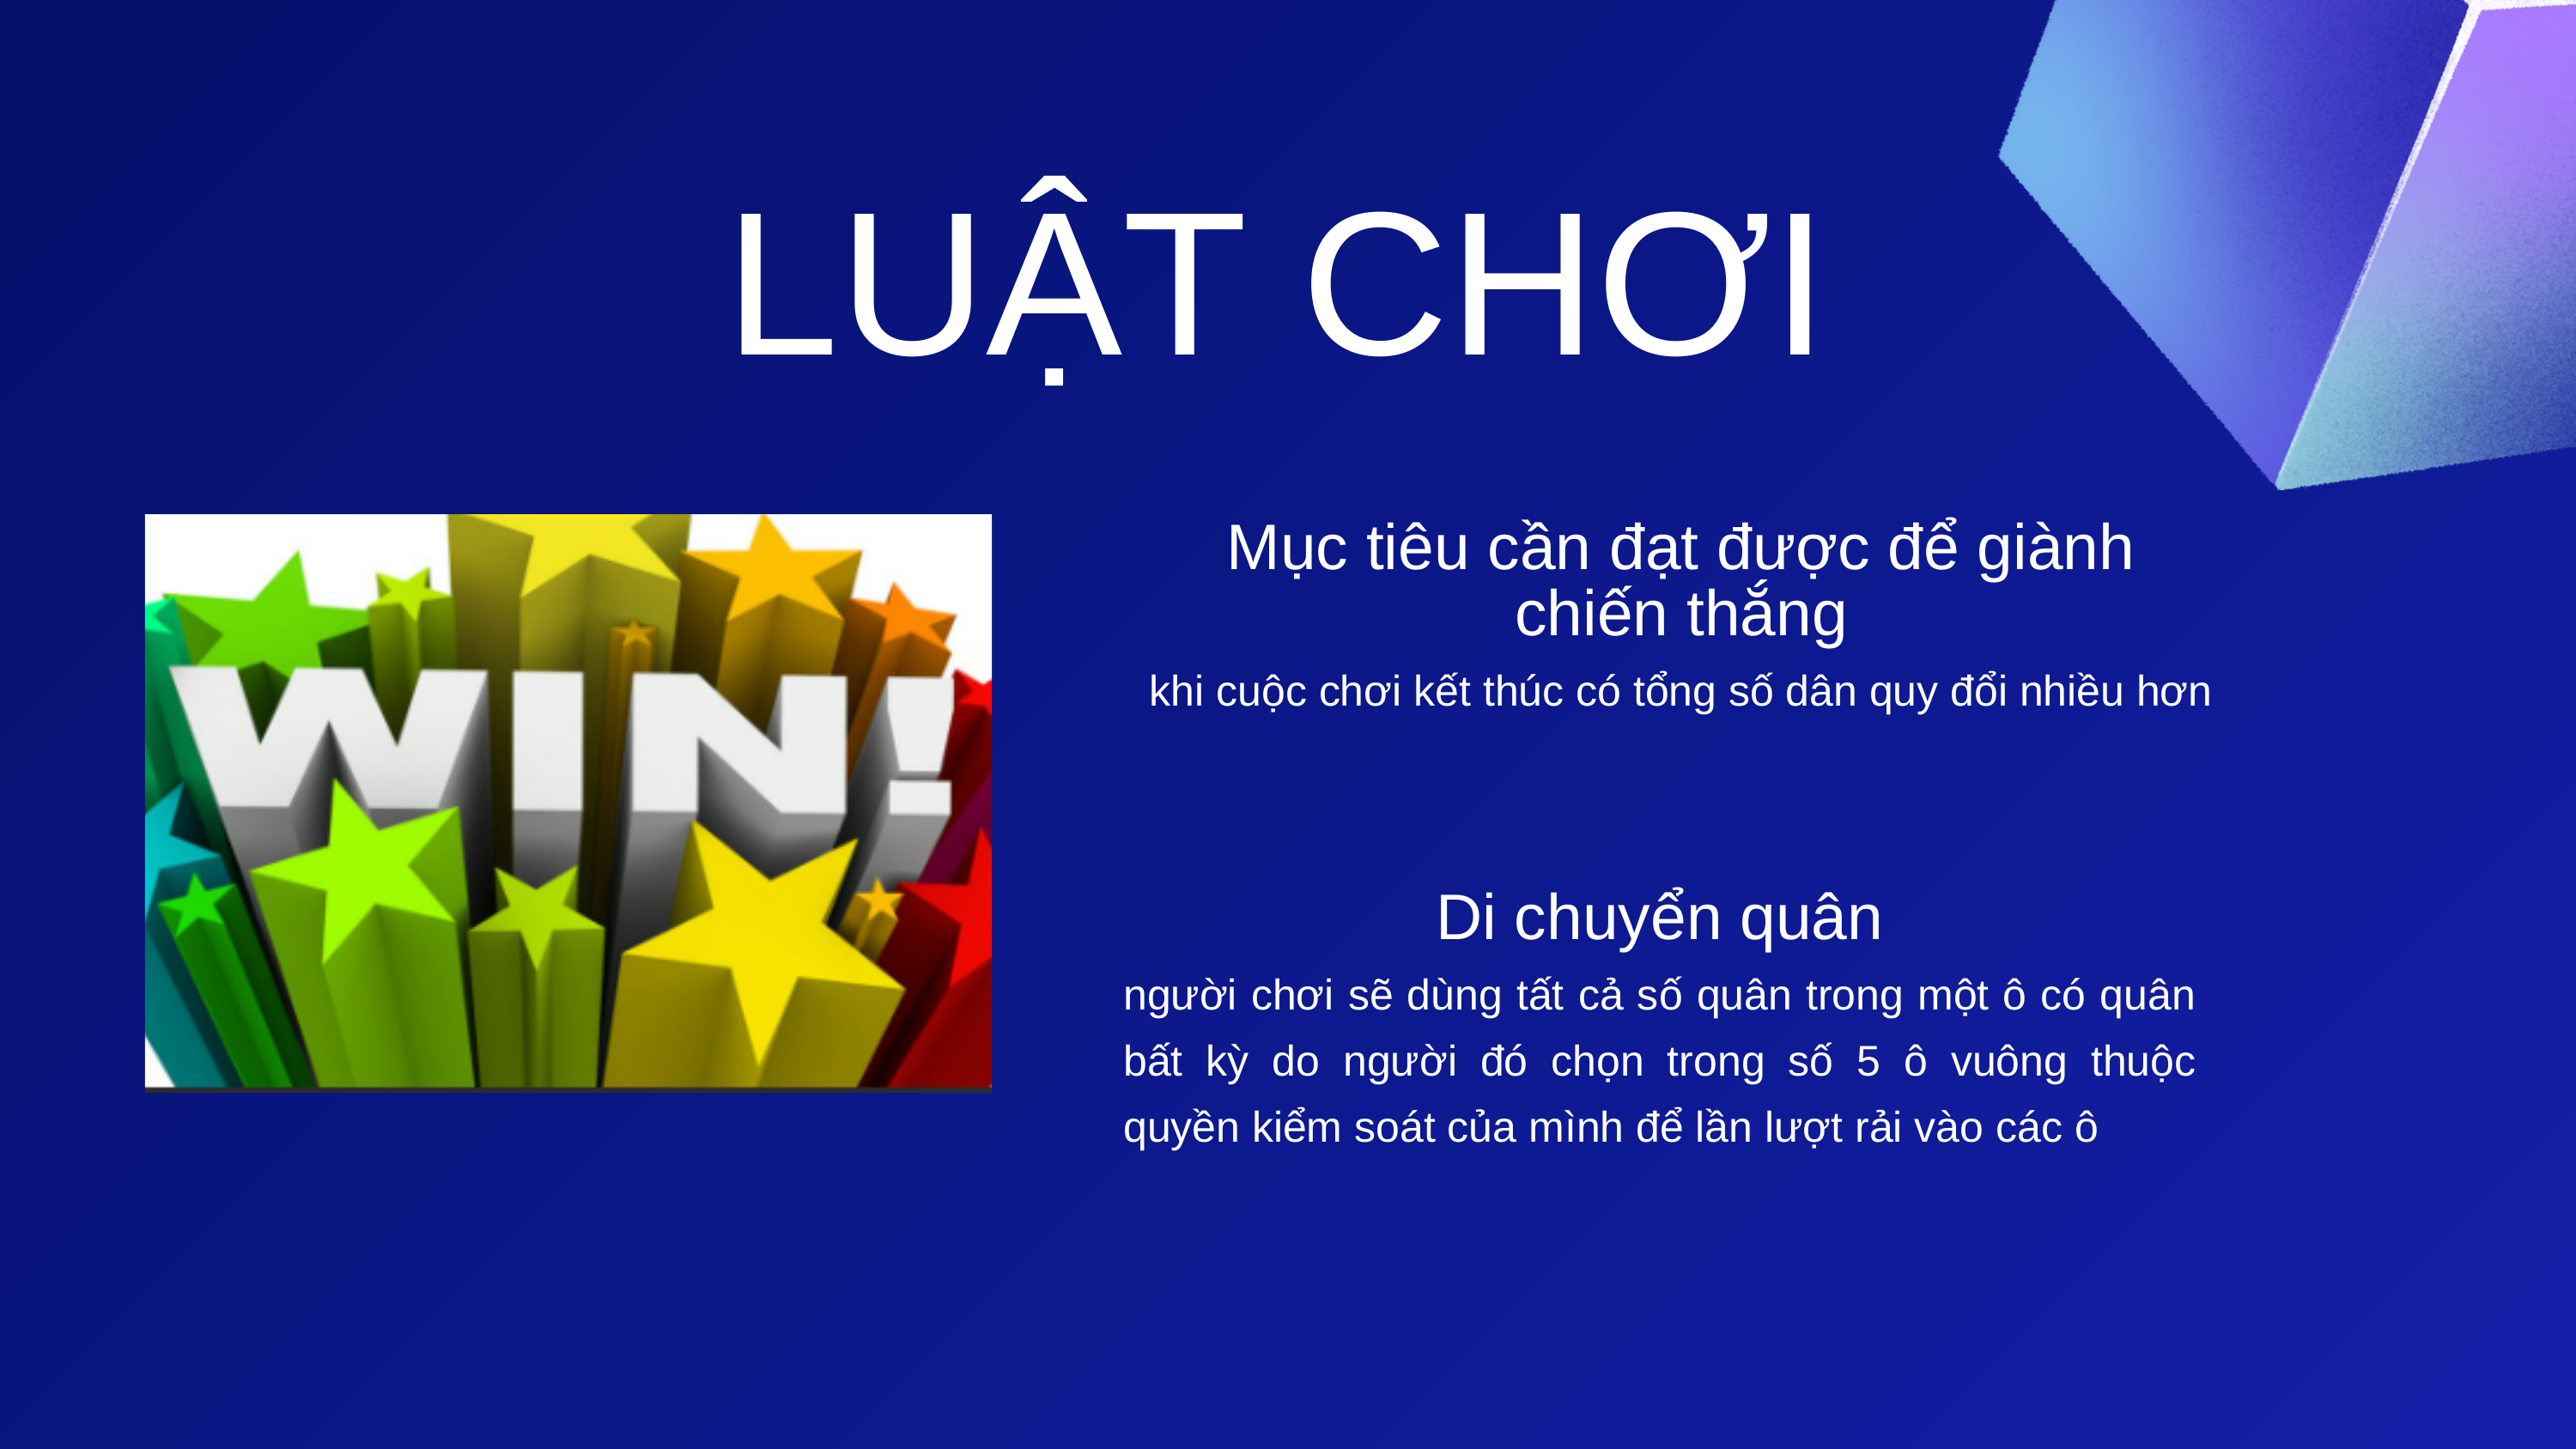

LUẬT CHƠI

Mục tiêu cần đạt được để giành chiến thắng
khi cuộc chơi kết thúc có tổng số dân quy đổi nhiều hơn

Di chuyển quân
người chơi sẽ dùng tất cả số quân trong một ô có quân bất kỳ do người đó chọn trong số 5 ô vuông thuộc quyền kiểm soát của mình để lần lượt rải vào các ô